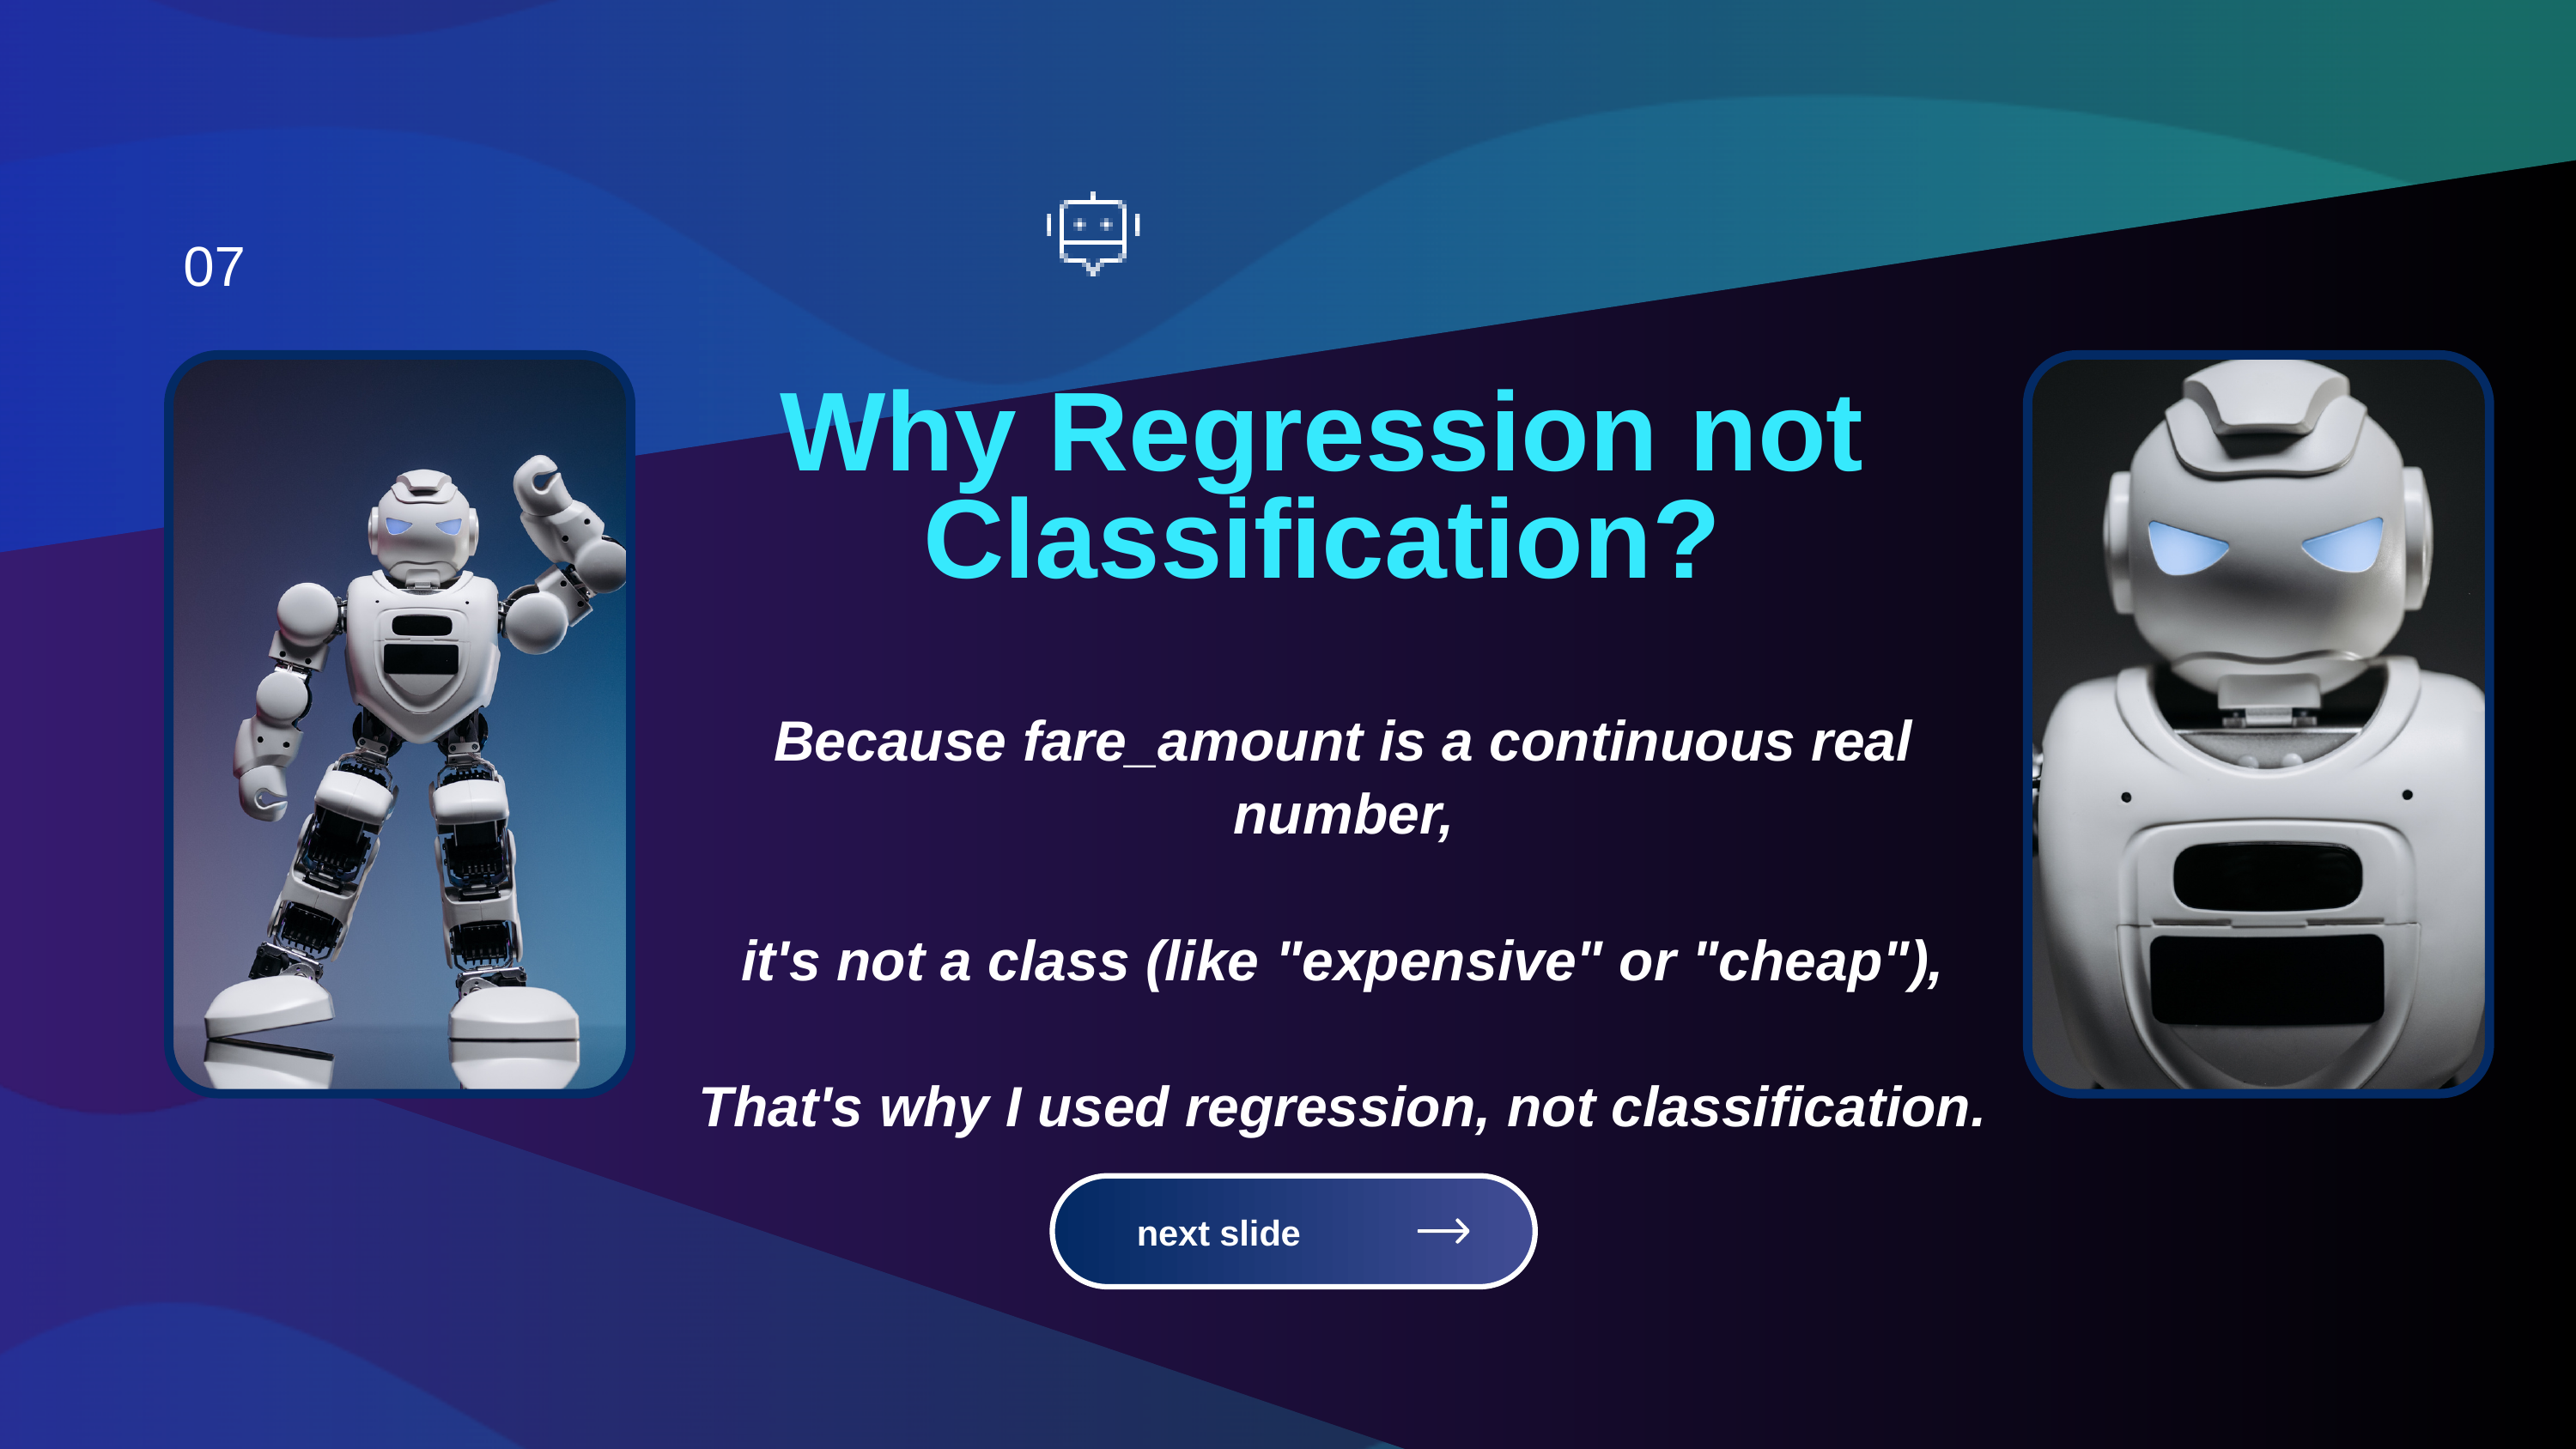

07

Why Regression not Classification?
Because fare_amount is a continuous real number,

it's not a class (like "expensive" or "cheap"),

That's why I used regression, not classification.

next slide